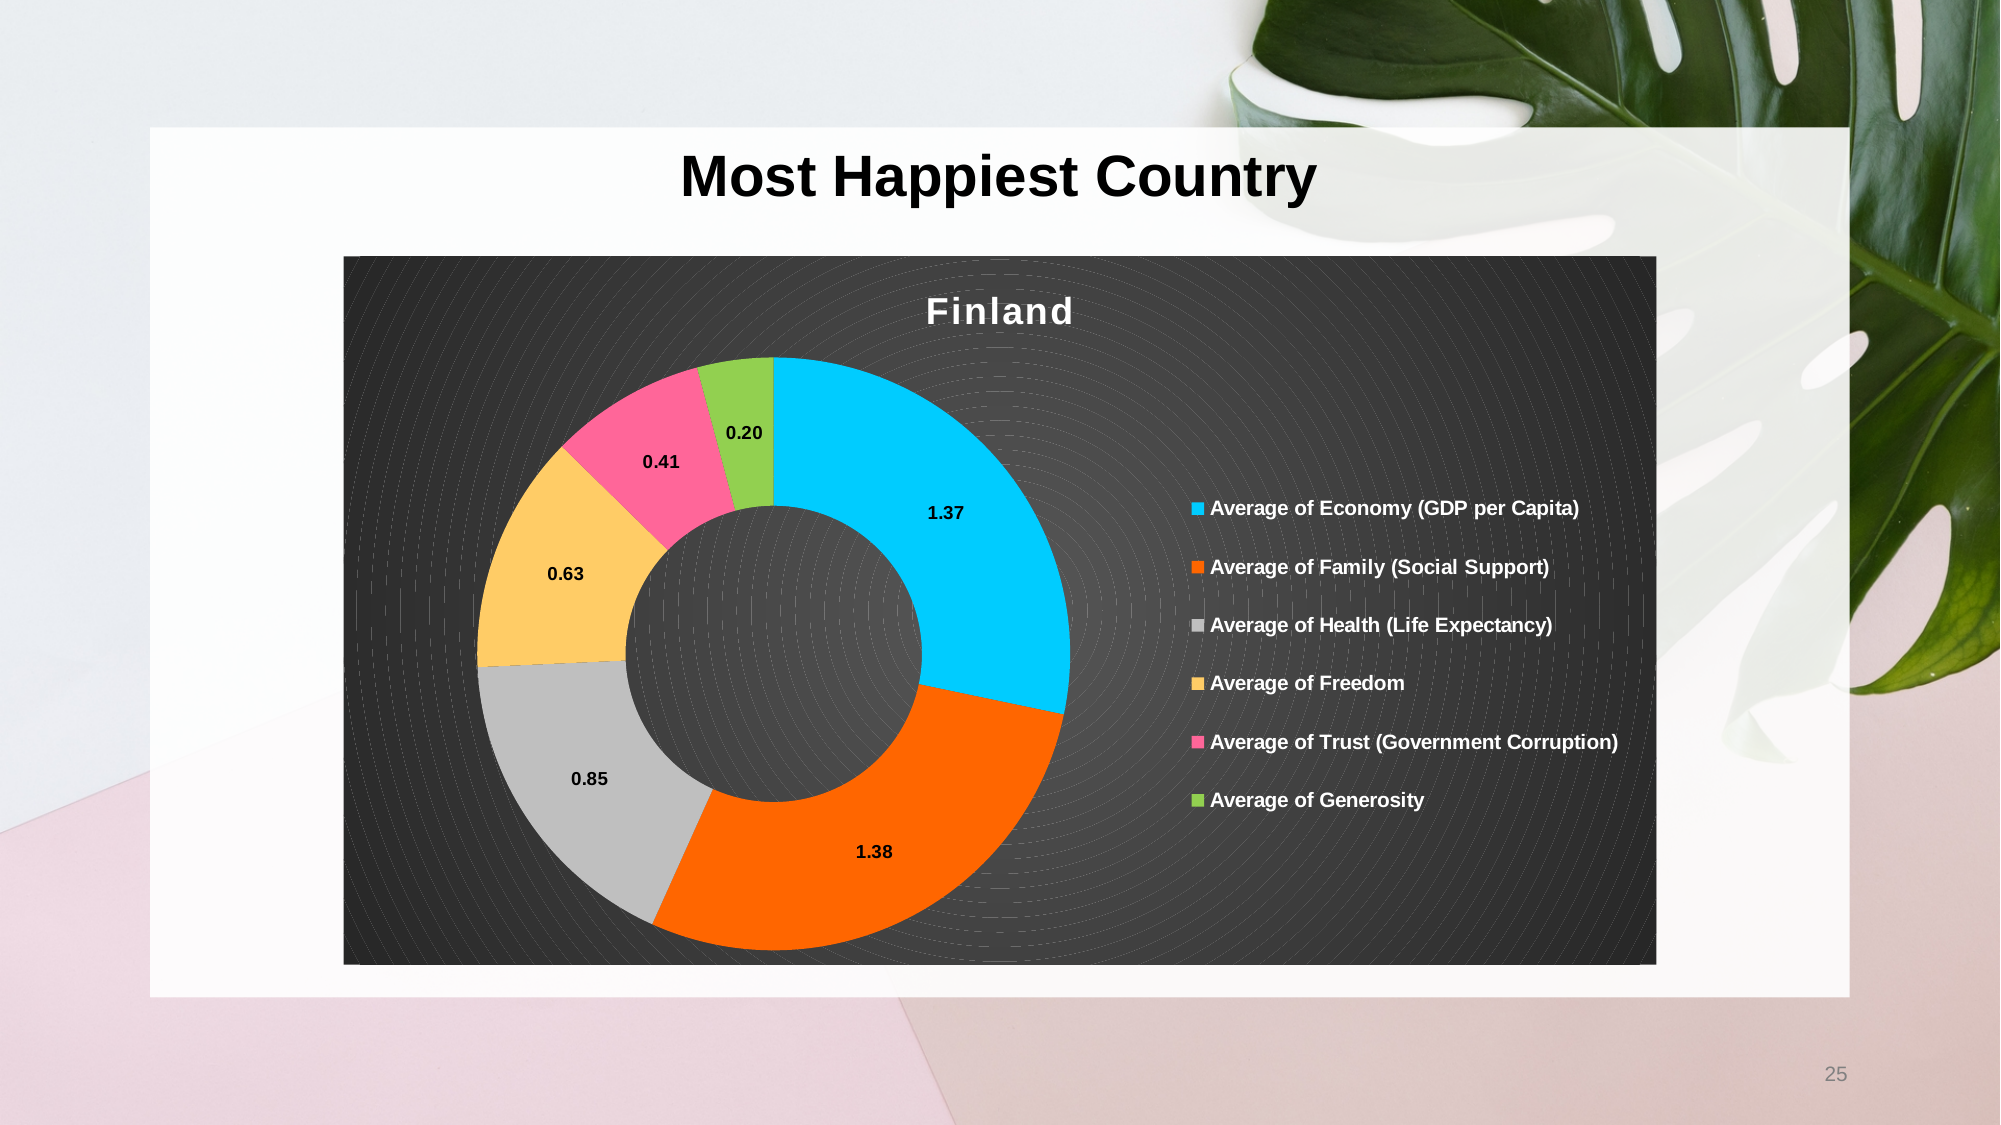

Most Happiest Country

### Chart:

| Category | Finland |
|---|---|
| Average of Economy (GDP per Capita) | 1.371800320860545 |
| Average of Family (Social Support) | 1.3796911208470666 |
| Average of Health (Life Expectancy) | 0.8516962782573699 |
| Average of Freedom | 0.633113476114273 |
| Average of Trust (Government Corruption) | 0.41222859049002336 |
| Average of Generosity | 0.20215212876478836 |
25